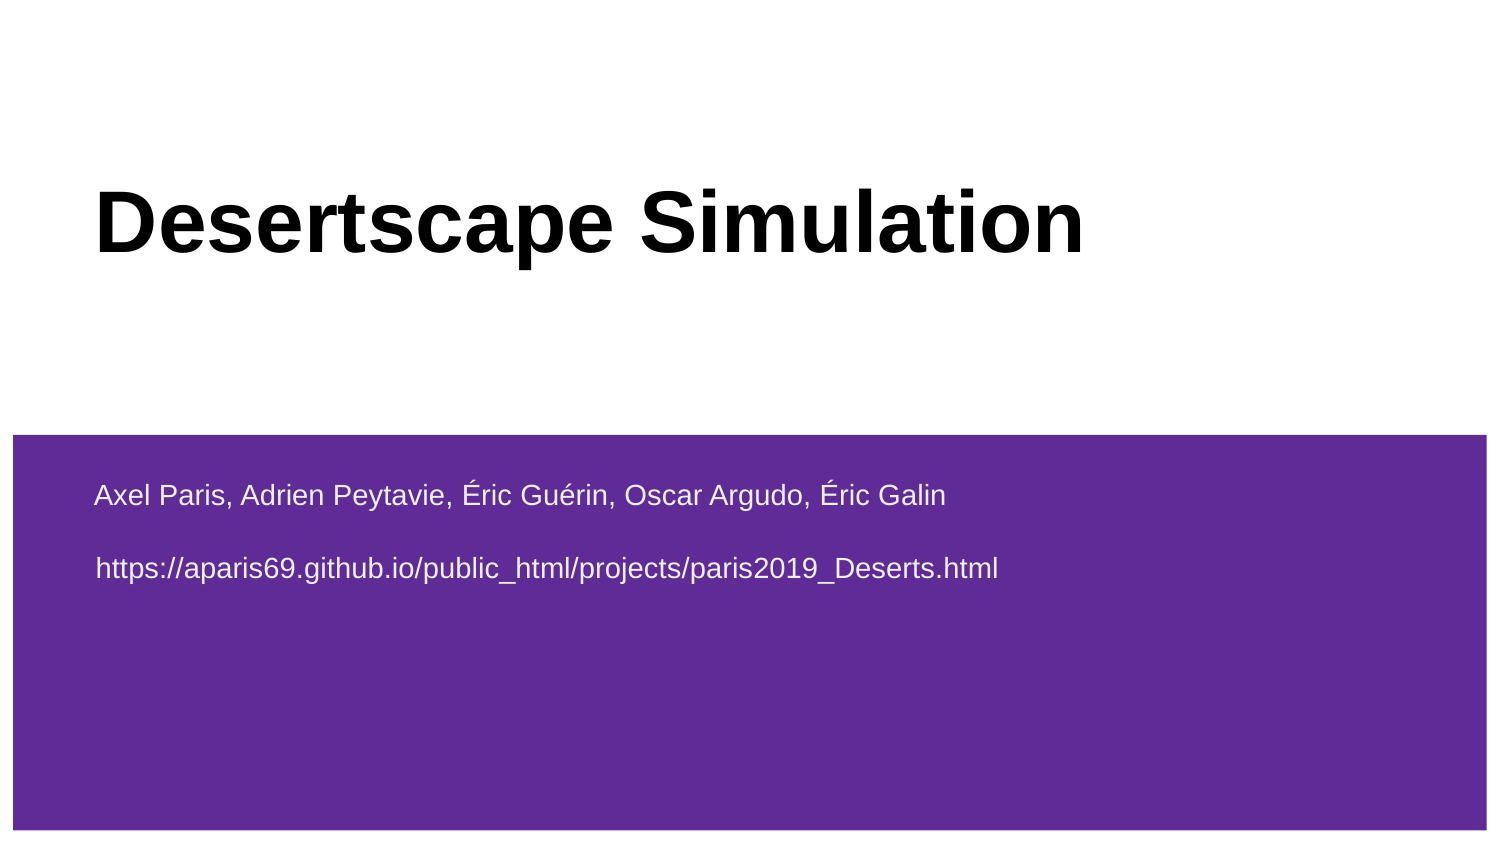

# Desertscape Simulation
Axel Paris, Adrien Peytavie, Éric Guérin, Oscar Argudo, Éric Galin
https://aparis69.github.io/public_html/projects/paris2019_Deserts.html